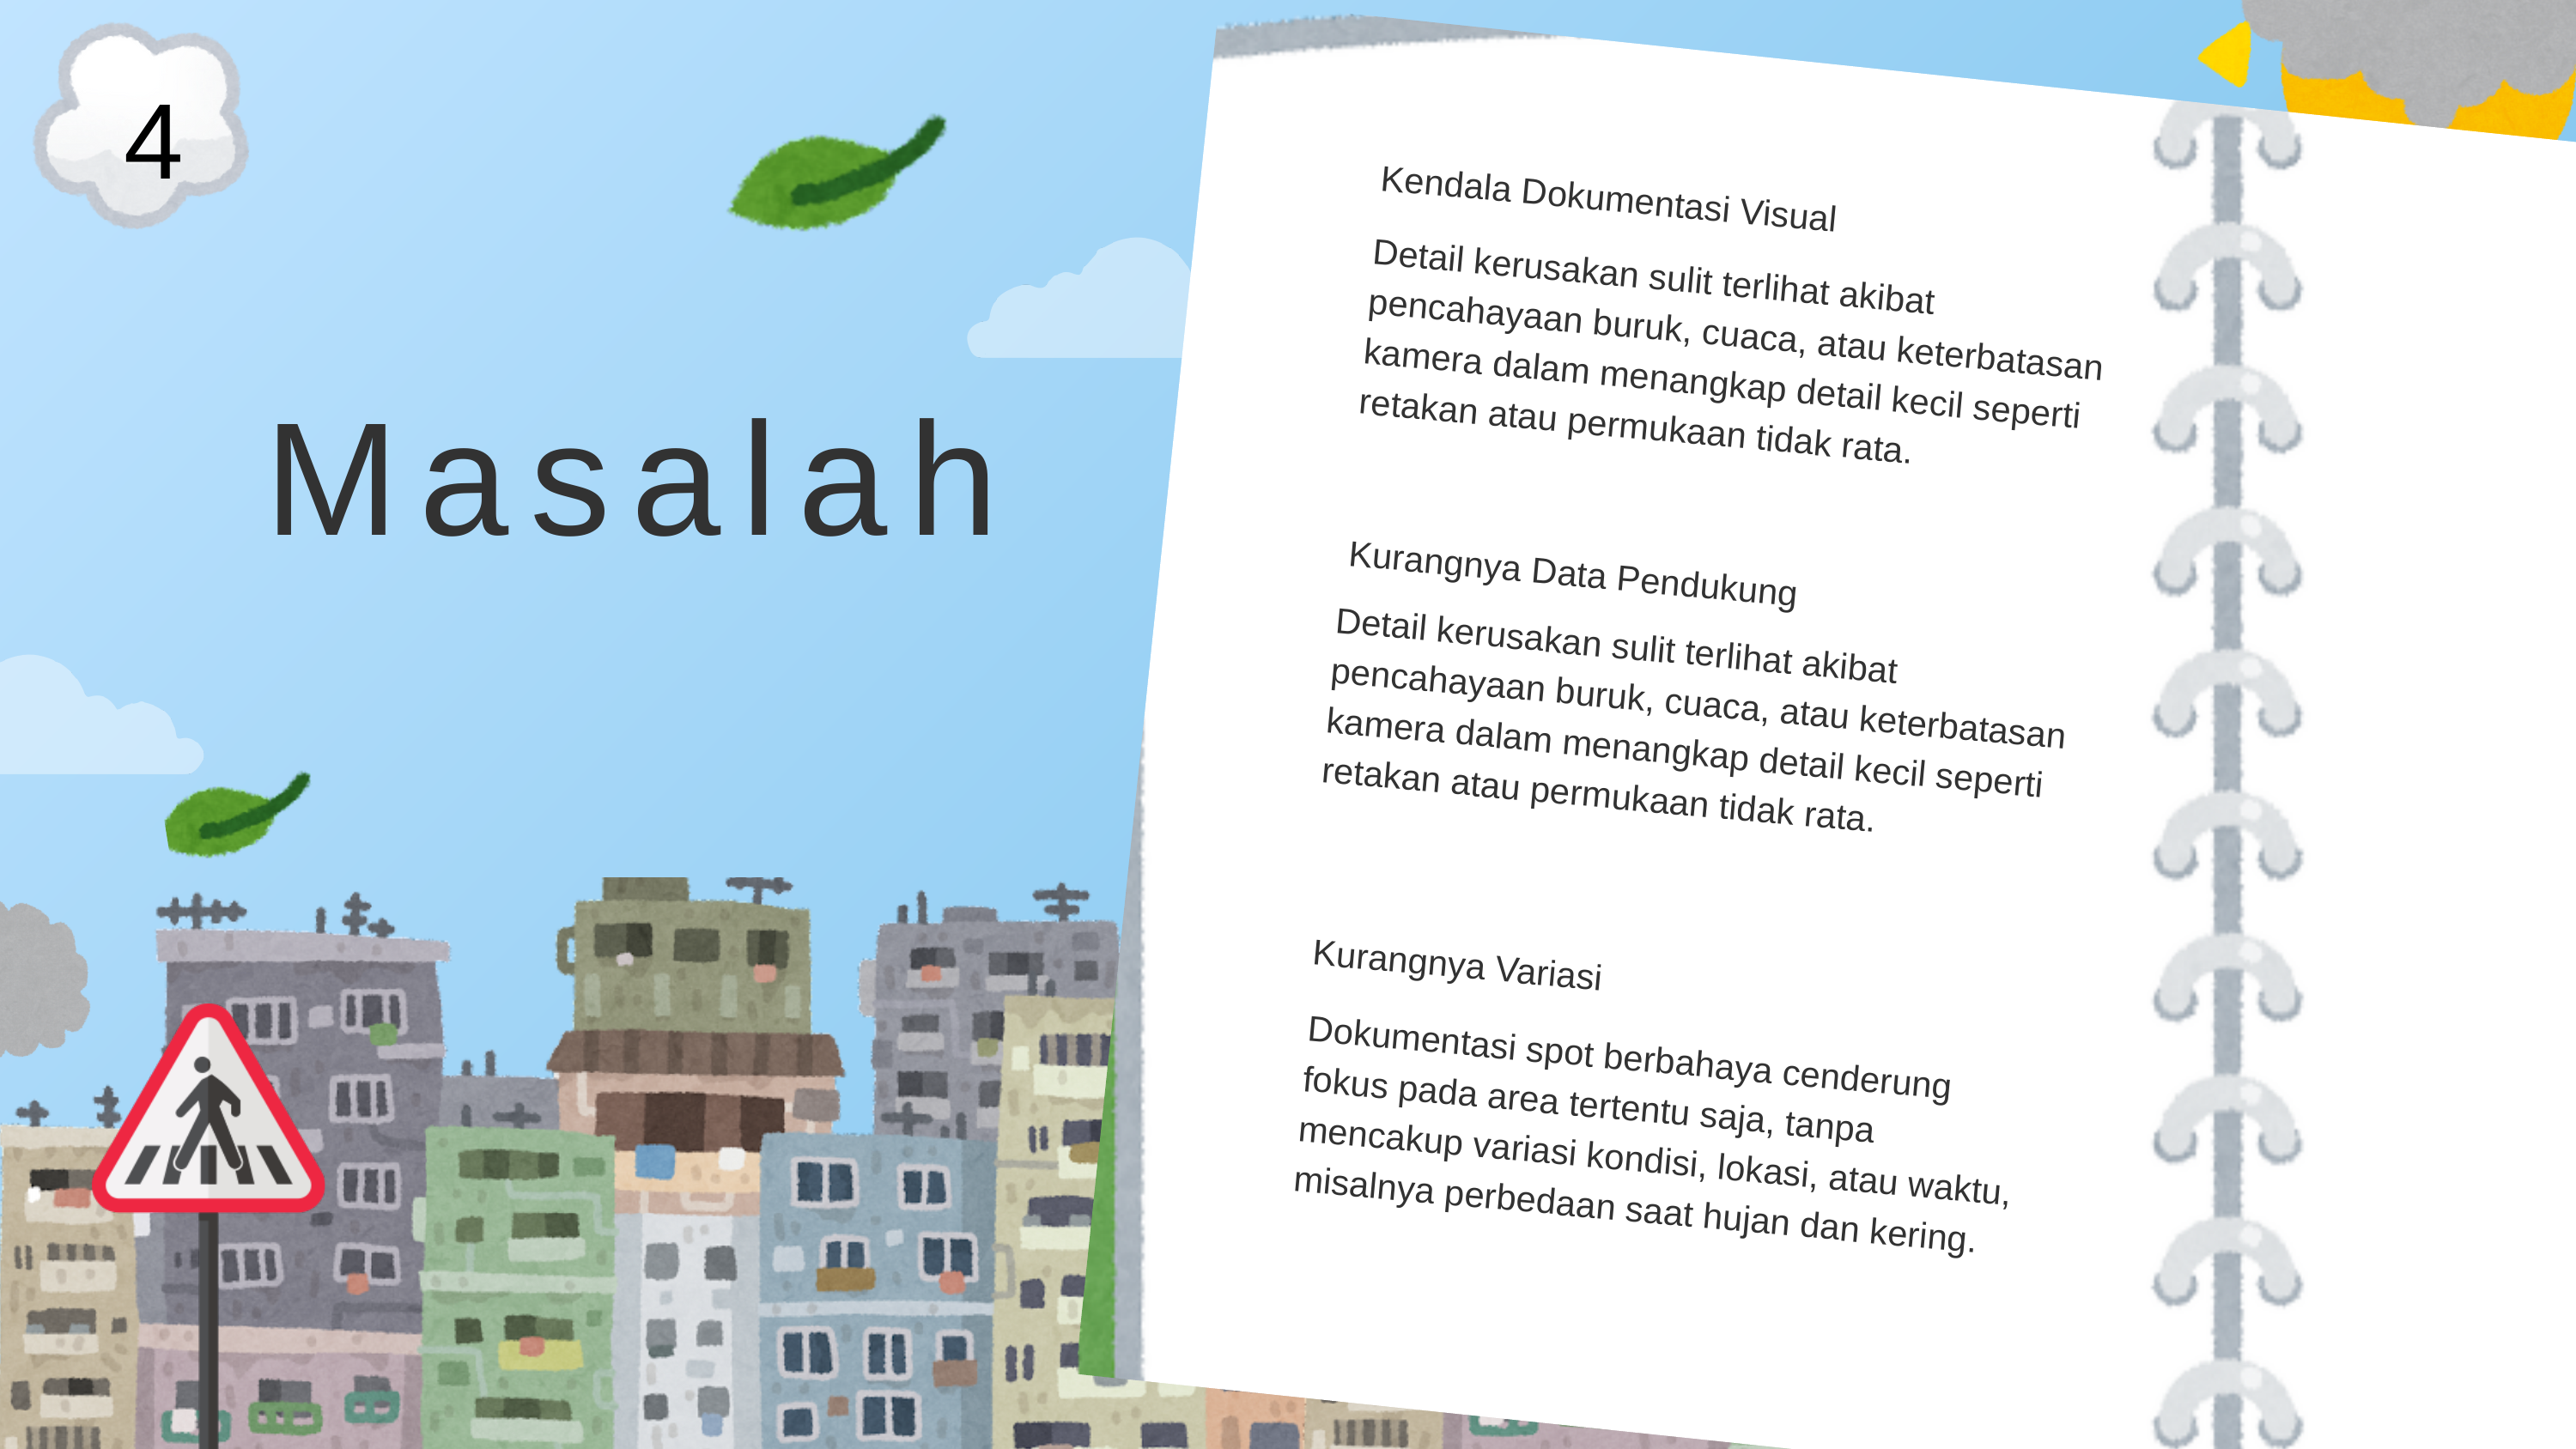

4

Kendala Dokumentasi Visual

Detail kerusakan sulit terlihat akibat pencahayaan buruk, cuaca, atau keterbatasan kamera dalam menangkap detail kecil seperti retakan atau permukaan tidak rata.
Masalah
Kurangnya Data Pendukung
Detail kerusakan sulit terlihat akibat pencahayaan buruk, cuaca, atau keterbatasan kamera dalam menangkap detail kecil seperti retakan atau permukaan tidak rata.

Kurangnya Variasi

Dokumentasi spot berbahaya cenderung fokus pada area tertentu saja, tanpa mencakup variasi kondisi, lokasi, atau waktu, misalnya perbedaan saat hujan dan kering.